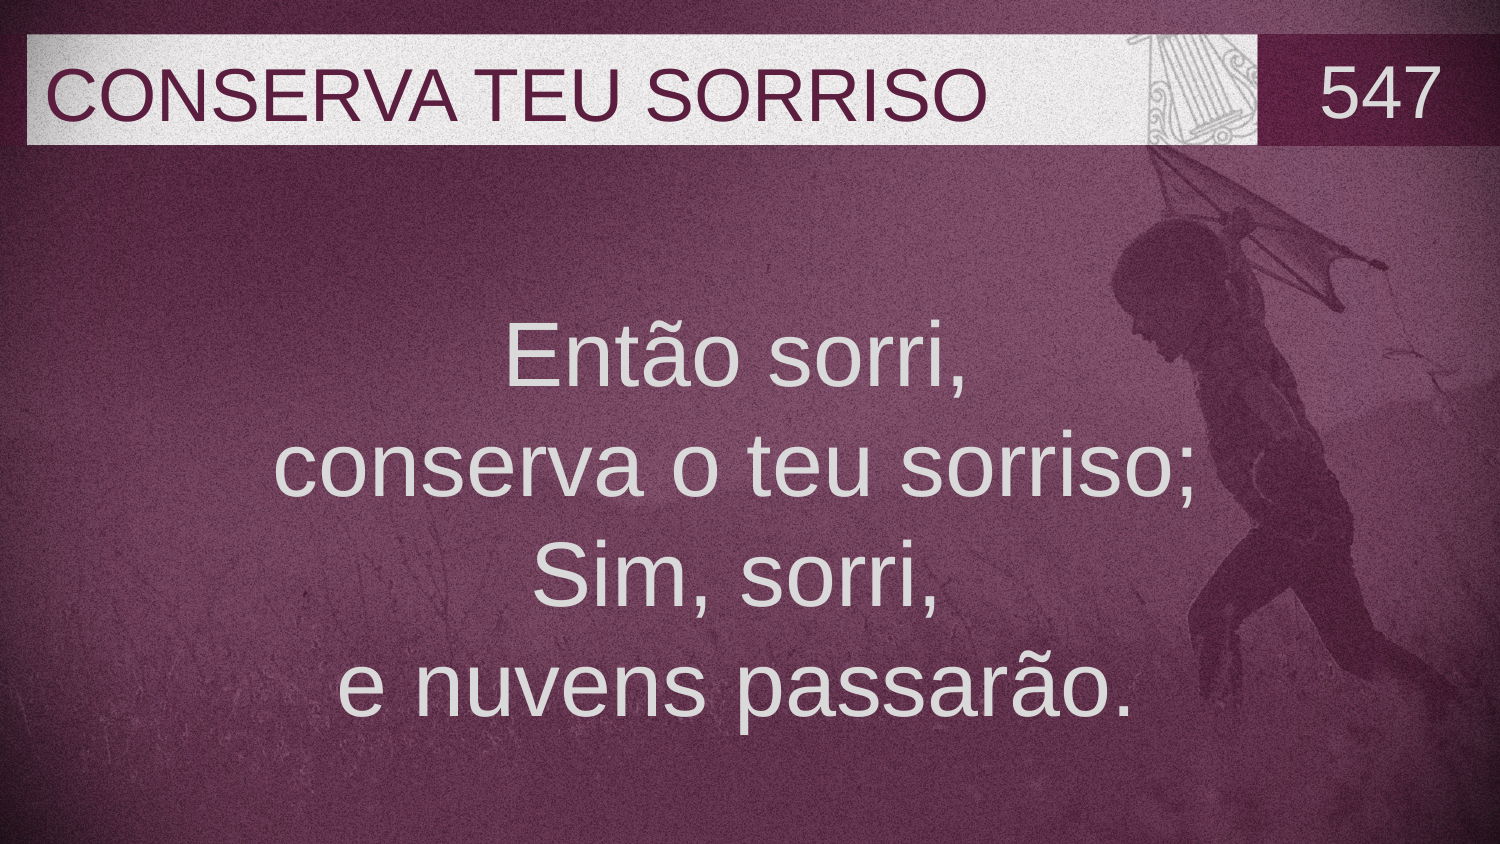

# CONSERVA TEU SORRISO
547
Então sorri,
conserva o teu sorriso;
Sim, sorri,
e nuvens passarão.